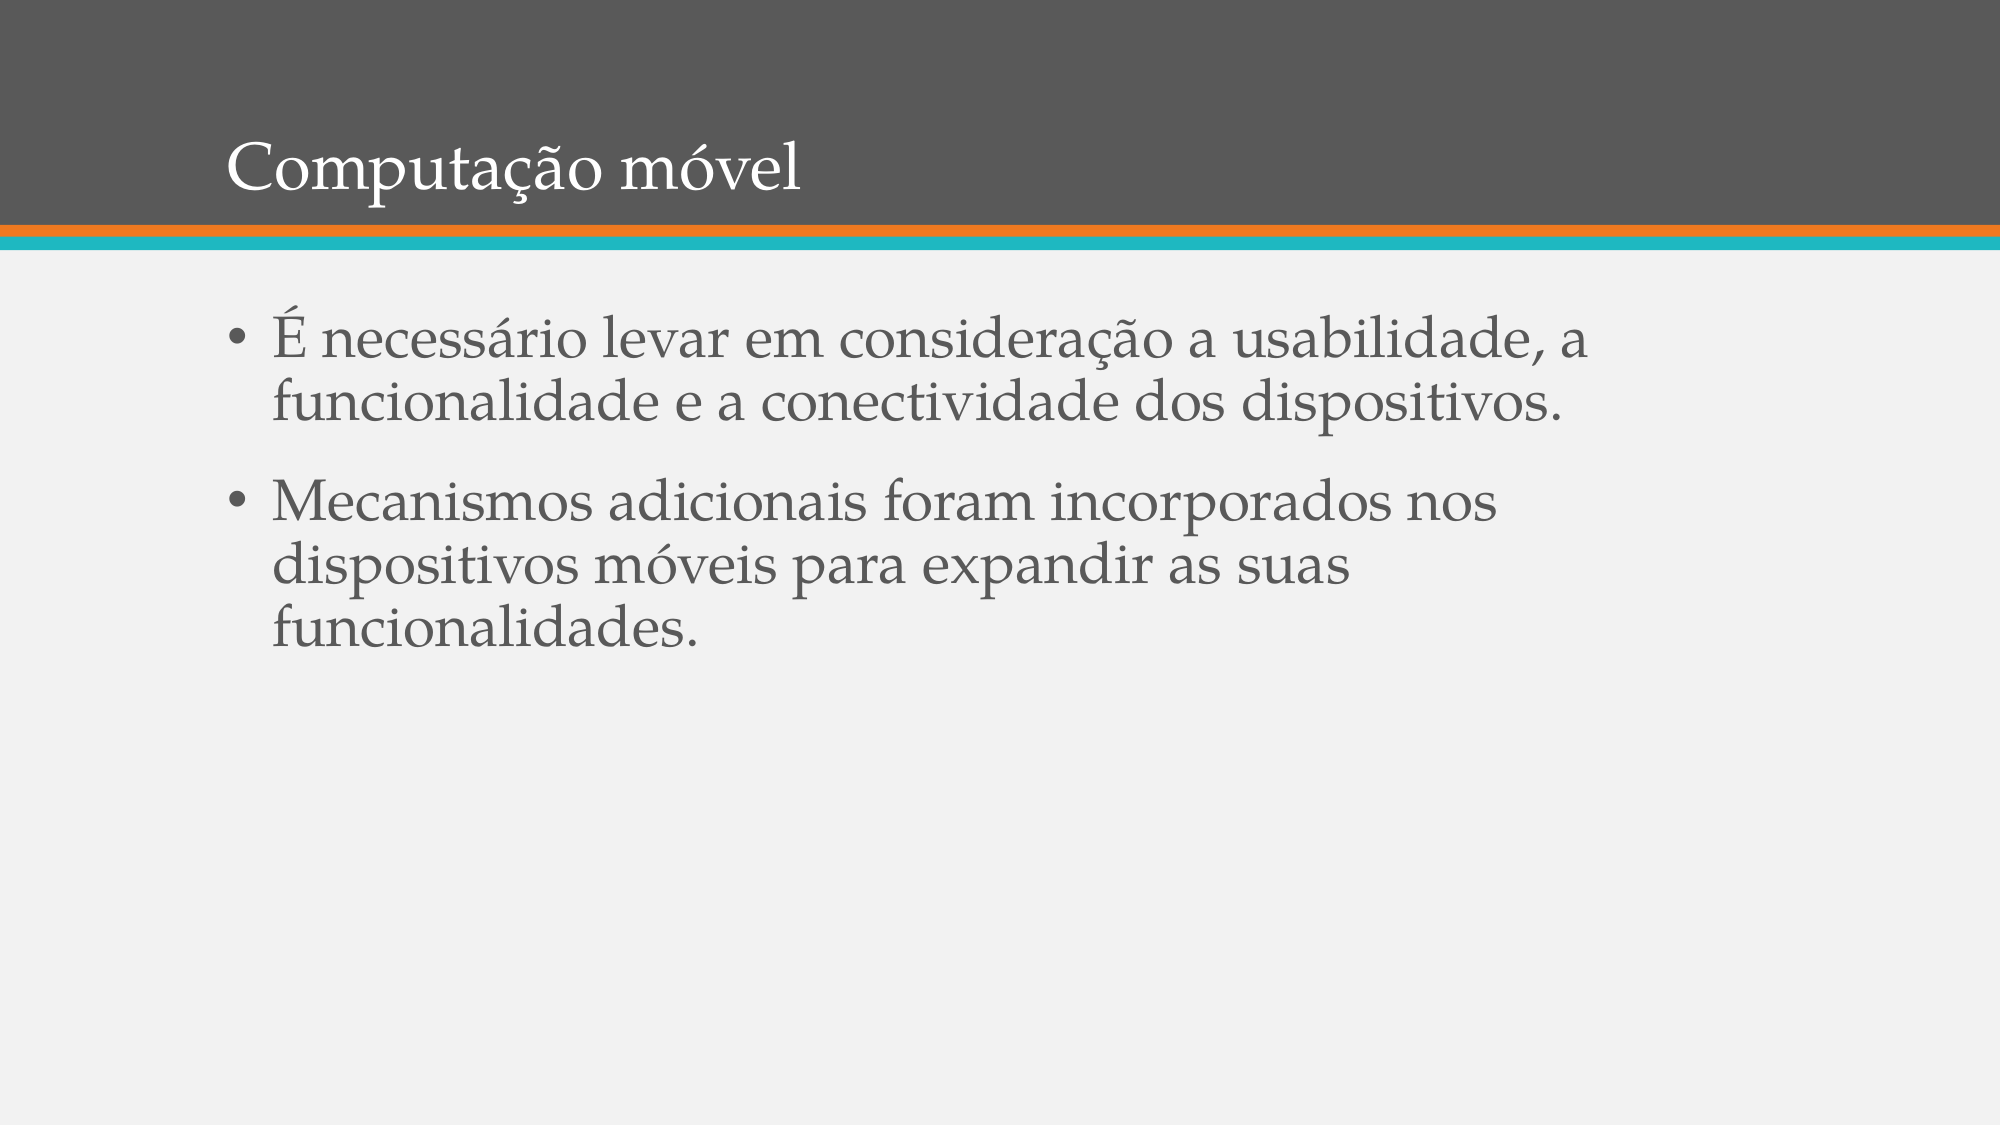

# Computação móvel
É necessário levar em consideração a usabilidade, a funcionalidade e a conectividade dos dispositivos.
Mecanismos adicionais foram incorporados nos dispositivos móveis para expandir as suas funcionalidades.